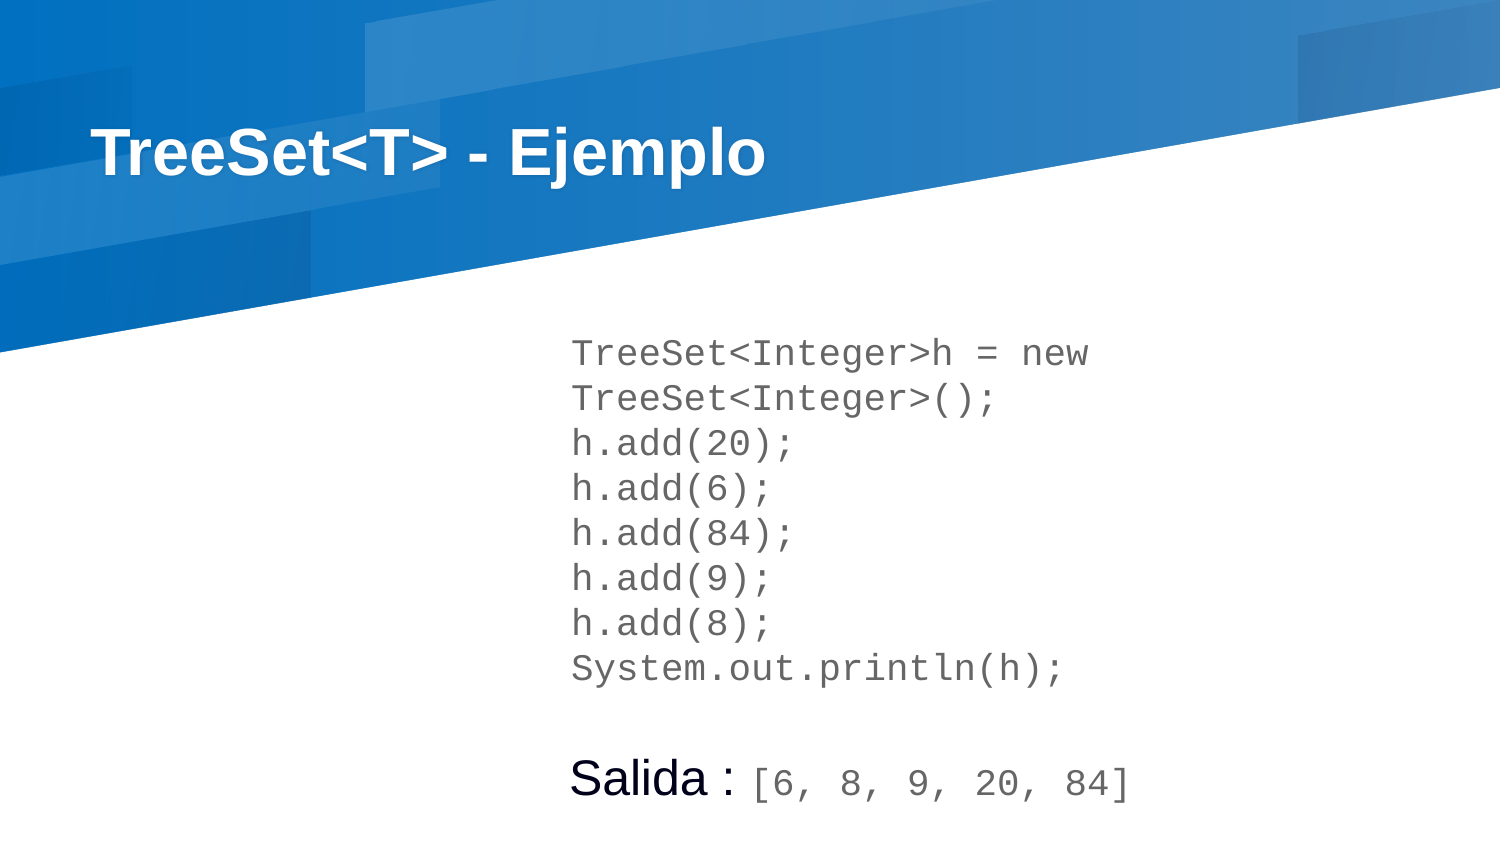

# TreeSet<T> - Ejemplo
TreeSet<Integer>h = new TreeSet<Integer>();
h.add(20);
h.add(6);
h.add(84);
h.add(9);
h.add(8);
System.out.println(h);
Salida : [6, 8, 9, 20, 84]